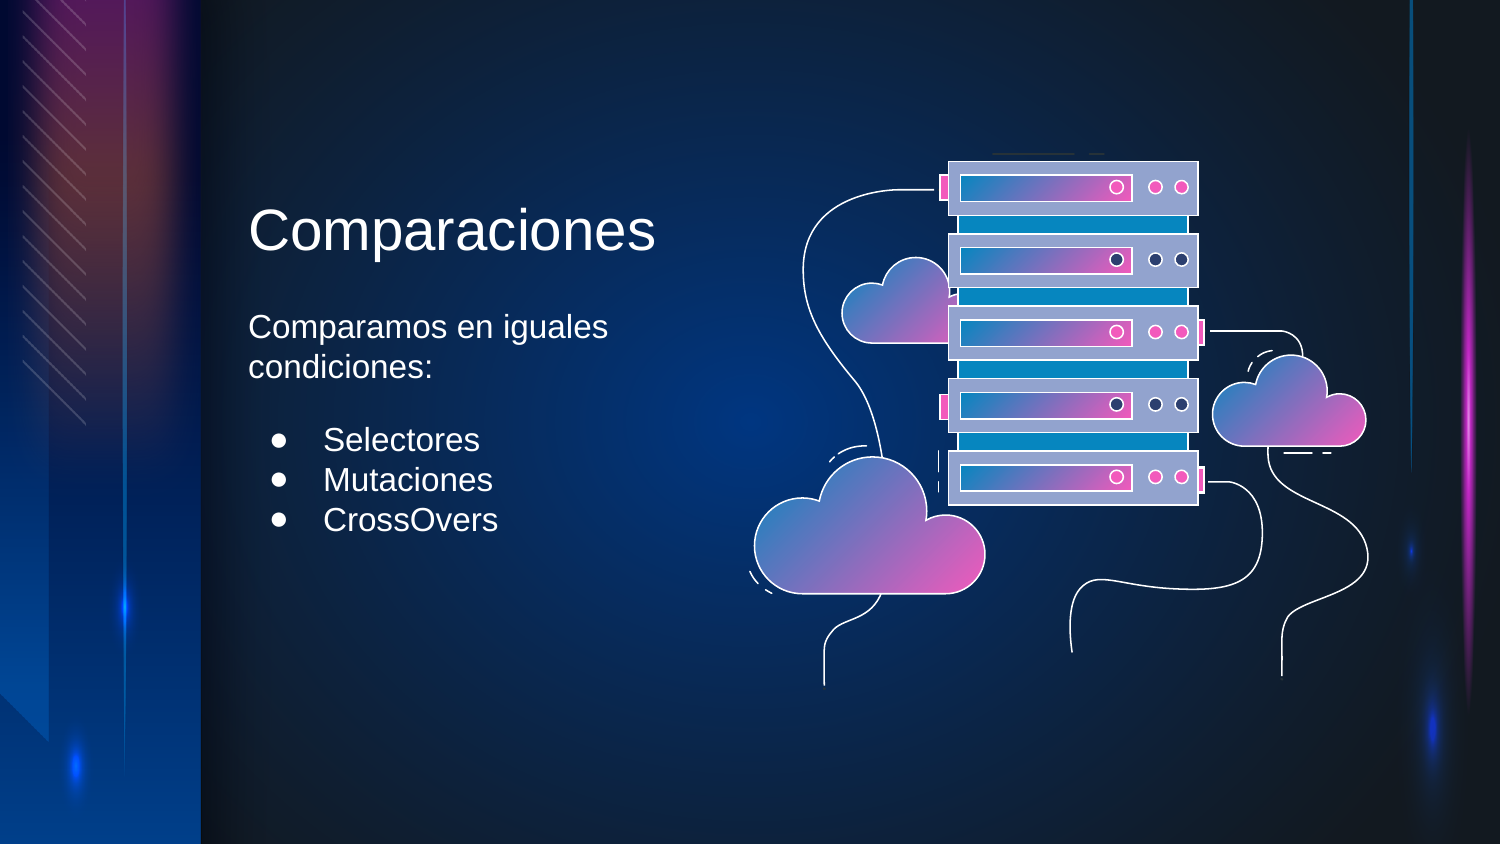

# Comparaciones
Comparamos en iguales condiciones:
Selectores
Mutaciones
CrossOvers